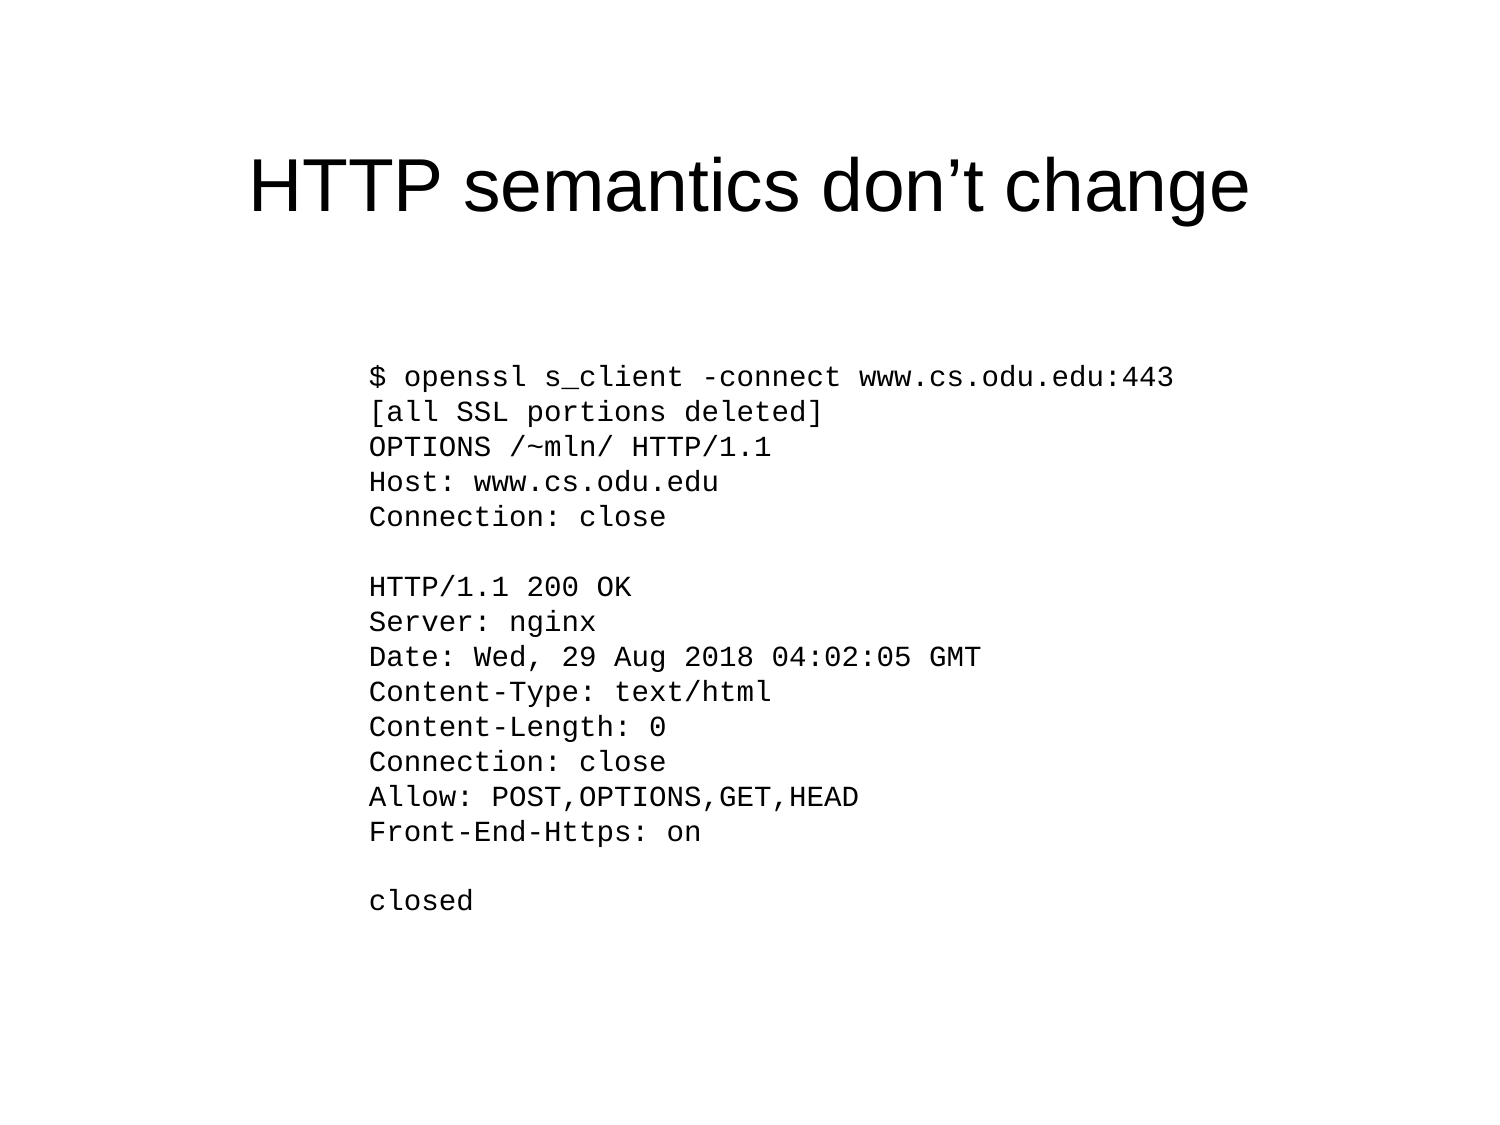

# HTTP semantics don’t change
$ openssl s_client -connect www.cs.odu.edu:443
[all SSL portions deleted]
OPTIONS /~mln/ HTTP/1.1
Host: www.cs.odu.edu
Connection: close

HTTP/1.1 200 OK
Server: nginx
Date: Wed, 29 Aug 2018 04:02:05 GMT
Content-Type: text/html
Content-Length: 0
Connection: close
Allow: POST,OPTIONS,GET,HEAD
Front-End-Https: on

closed